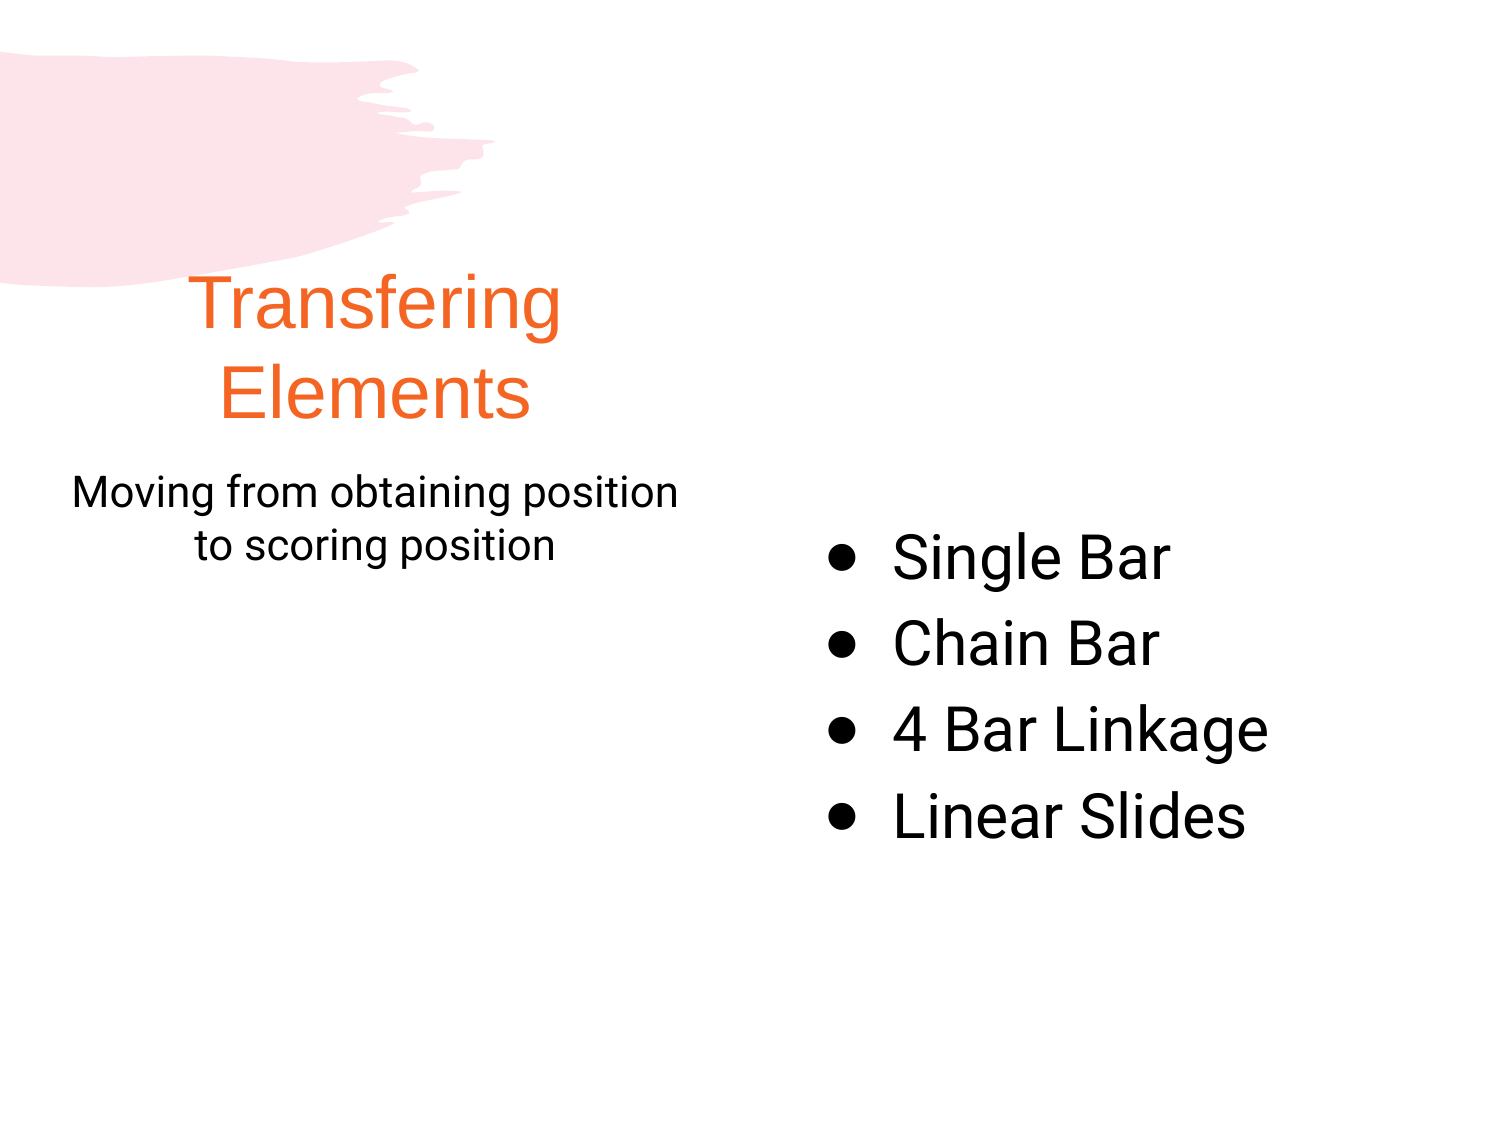

Transfering Elements
Single Bar
Chain Bar
4 Bar Linkage
Linear Slides
Moving from obtaining position to scoring position